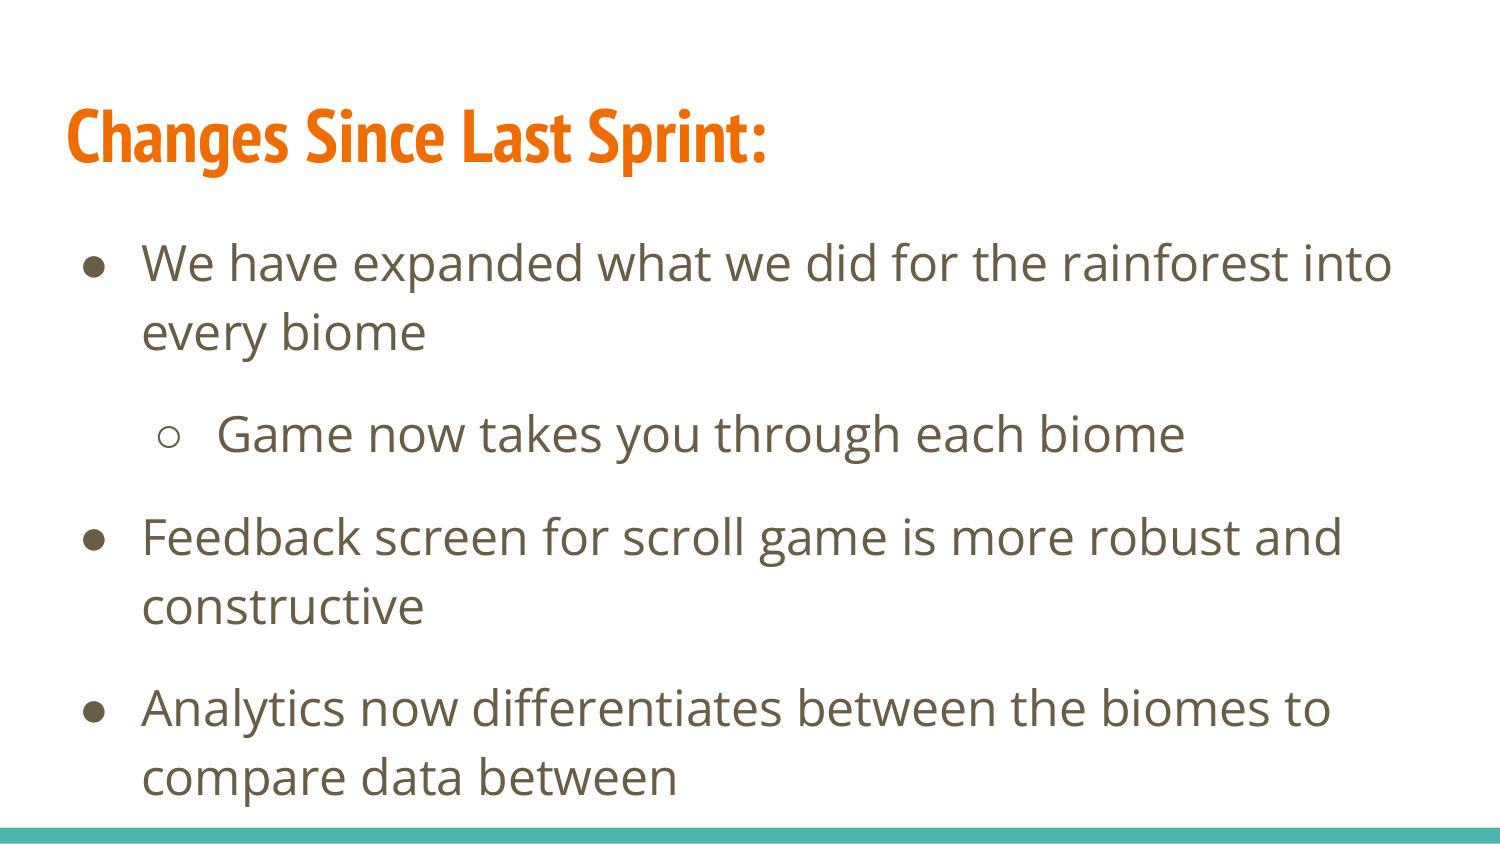

# Changes Since Last Sprint:
We have expanded what we did for the rainforest into every biome
Game now takes you through each biome
Feedback screen for scroll game is more robust and constructive
Analytics now differentiates between the biomes to compare data between